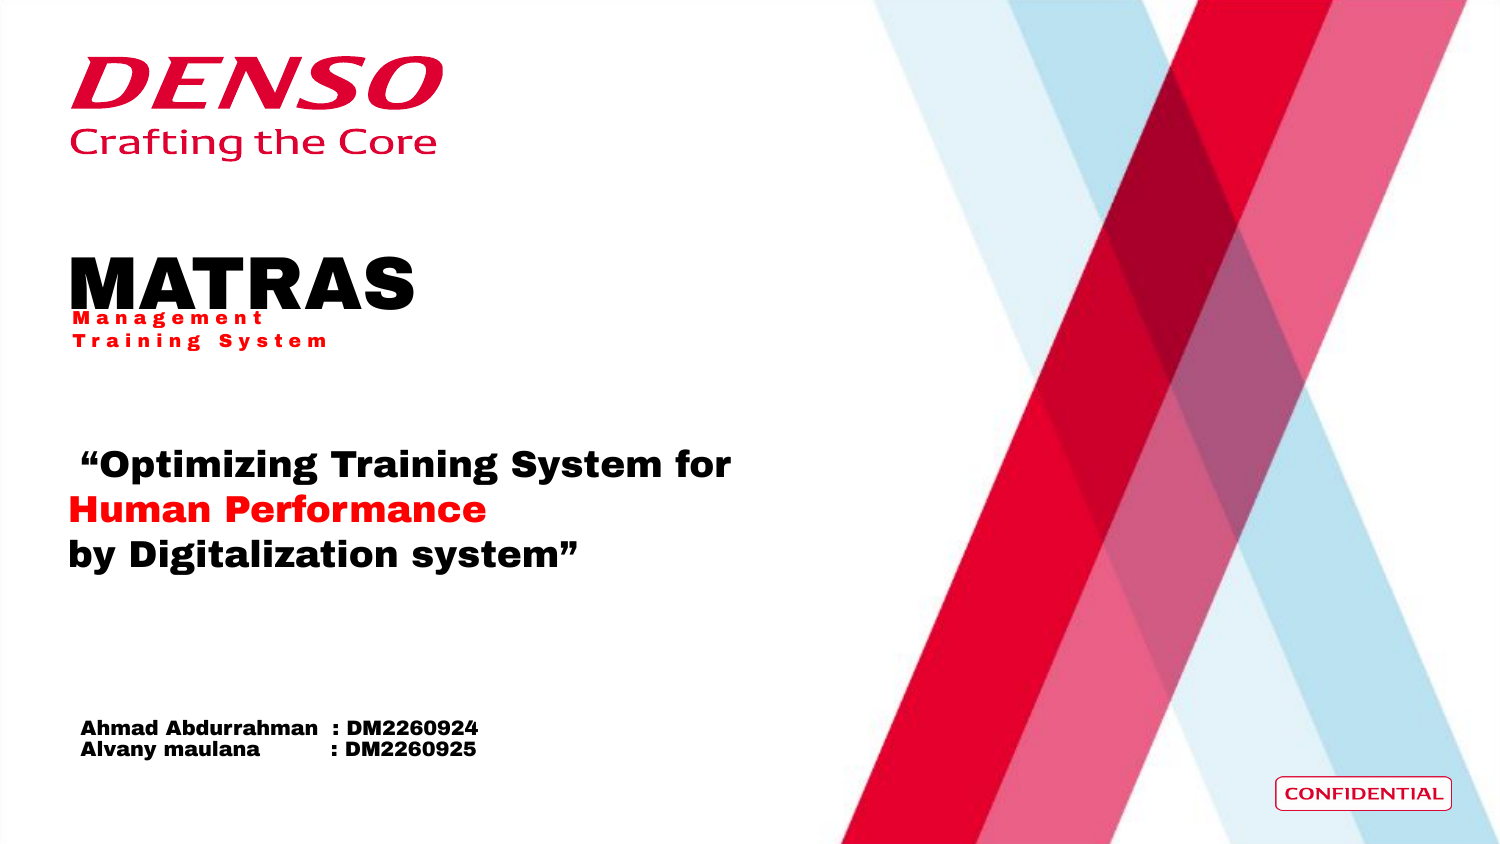

MATRAS
Management Training System
 “Optimizing Training System for
Human Performance
by Digitalization system”
Ahmad Abdurrahman  : DM2260924
Alvany maulana           : DM2260925